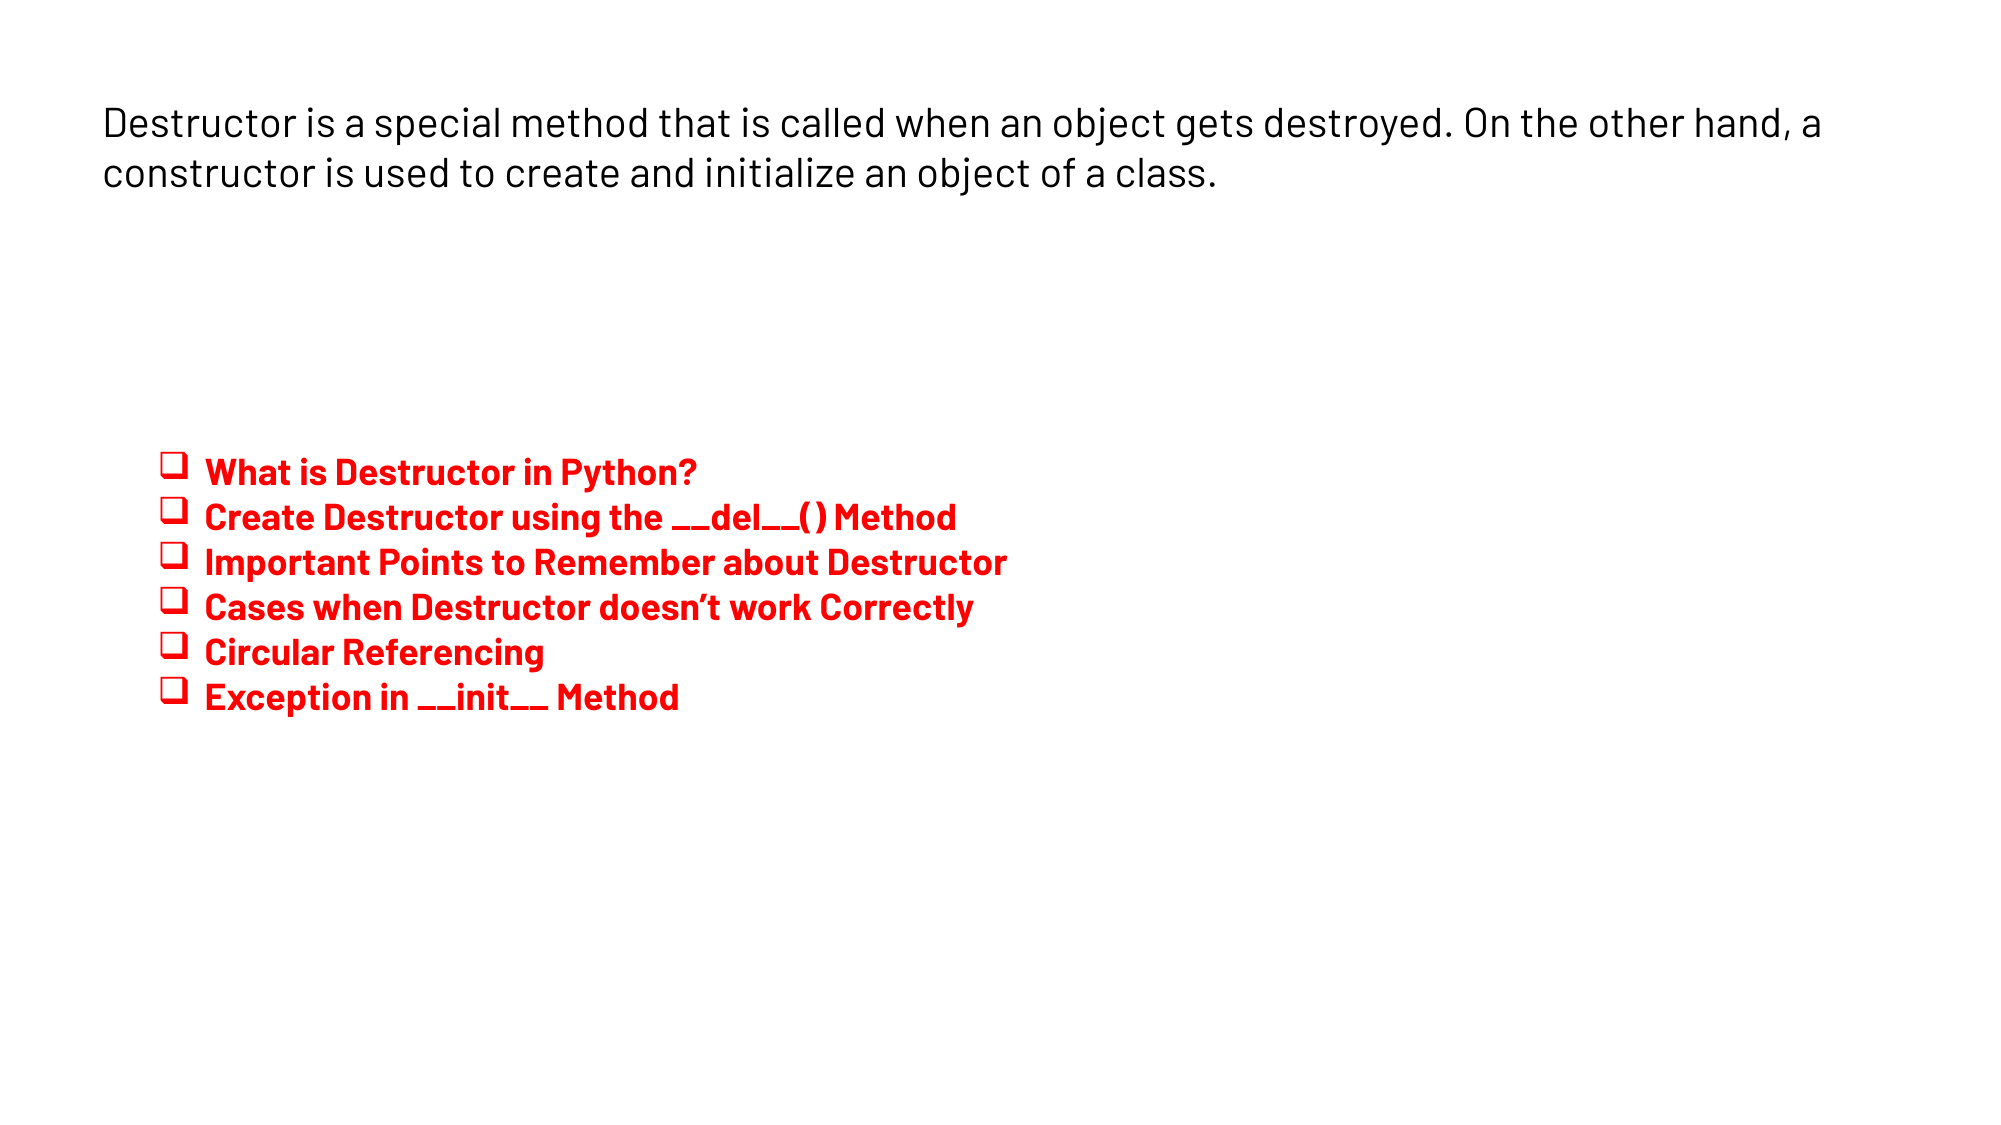

Destructor is a special method that is called when an object gets destroyed. On the other hand, a constructor is used to create and initialize an object of a class.

What is Destructor in Python?
Create Destructor using the __del__() Method
Important Points to Remember about Destructor
Cases when Destructor doesn’t work Correctly
Circular Referencing
Exception in __init__ Method